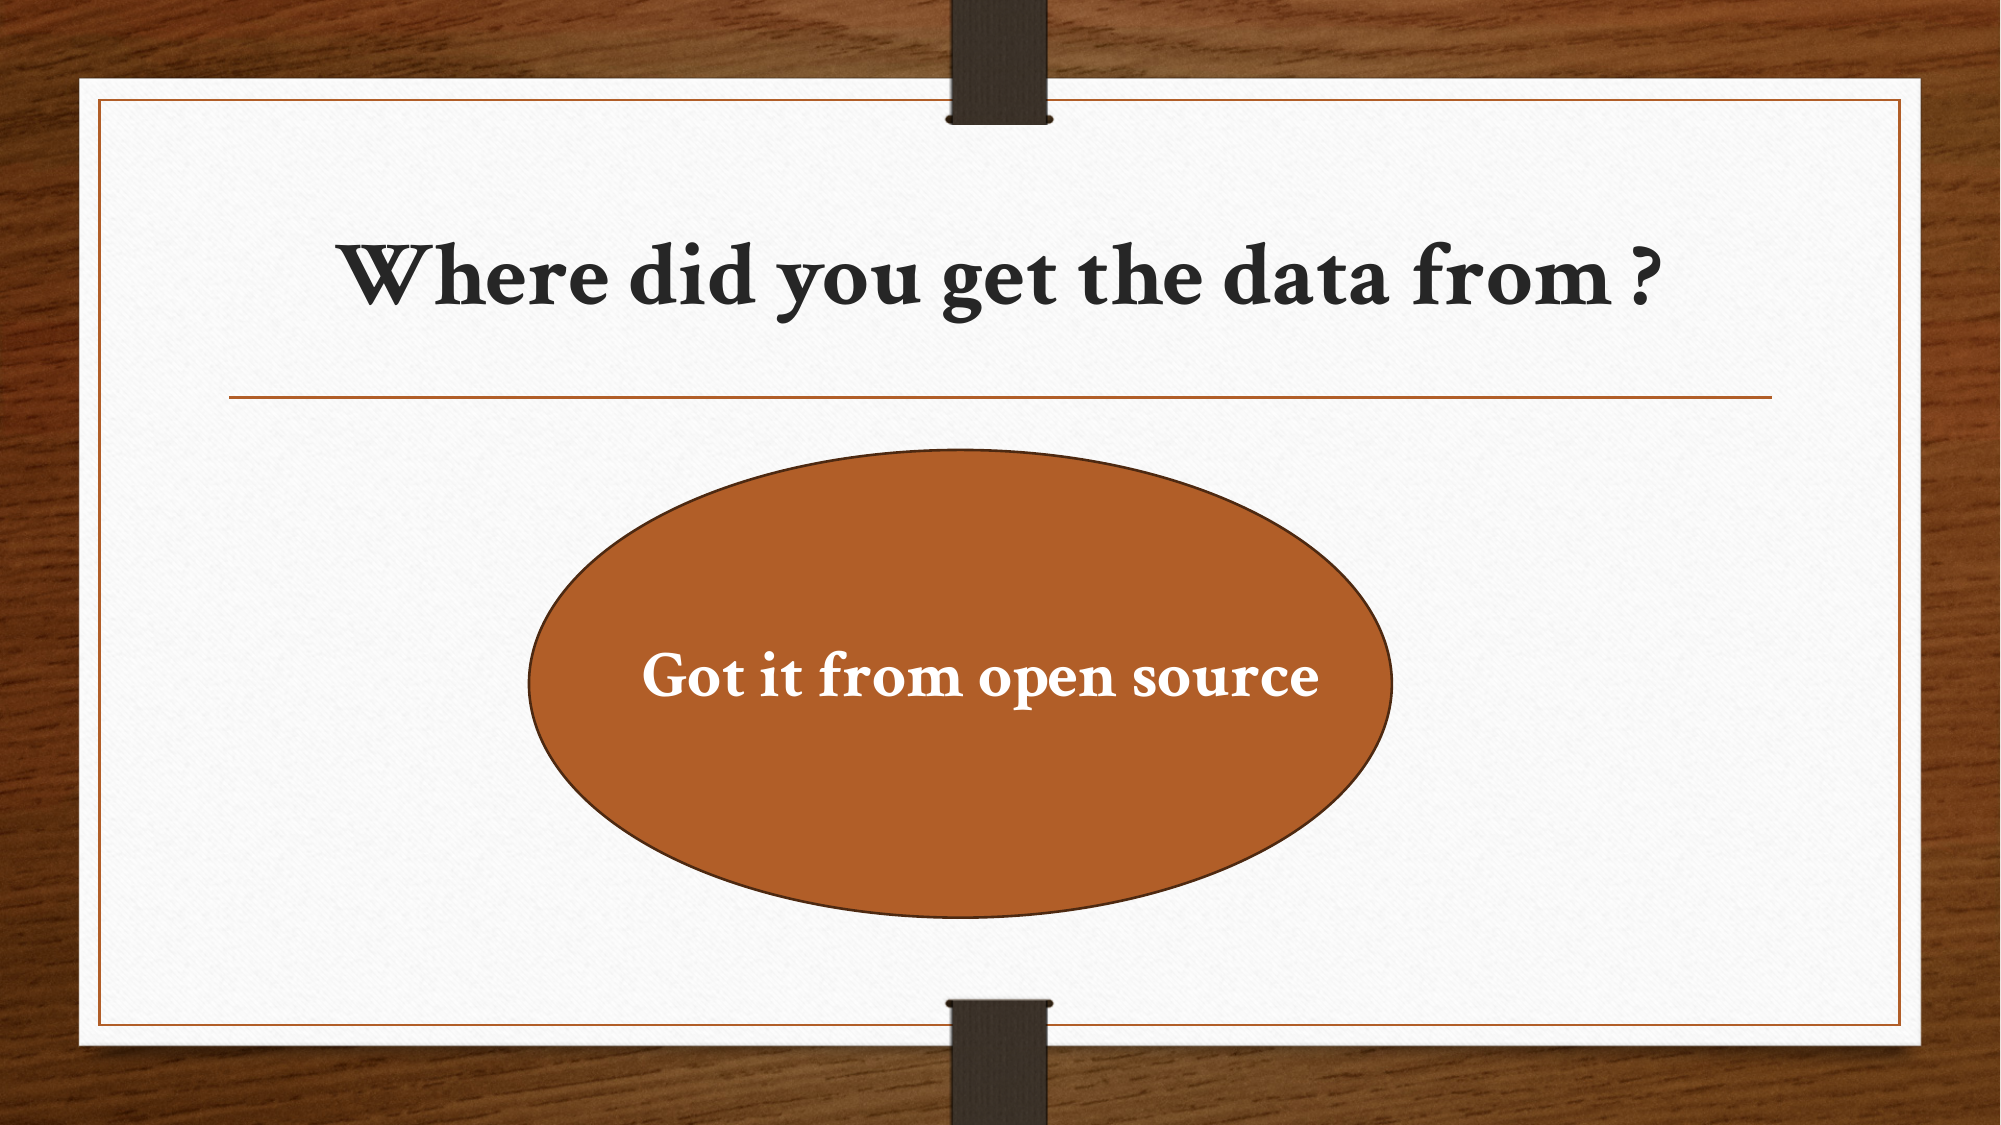

# Where did you get the data from ?

Got it from open source